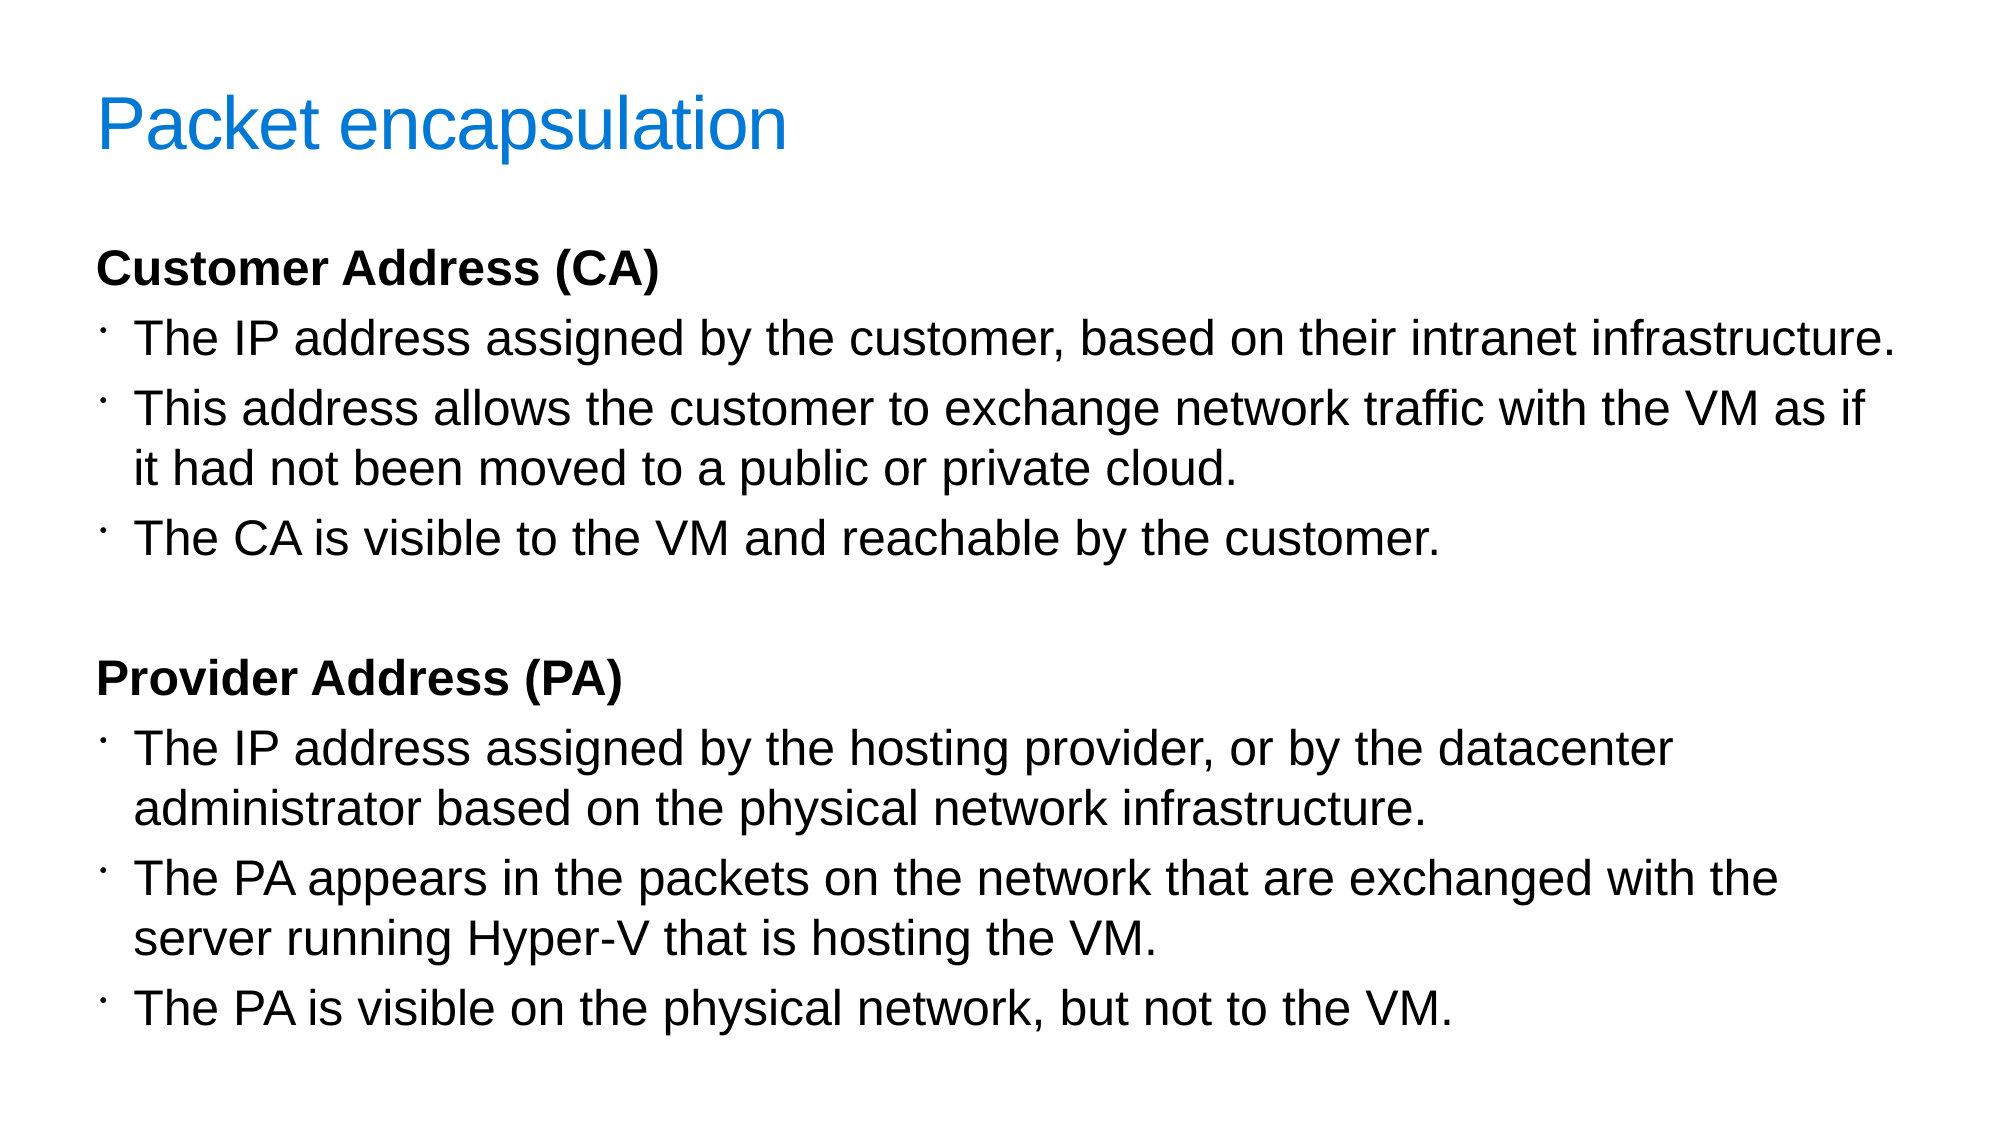

# Packet encapsulation
Customer Address (CA)
The IP address assigned by the customer, based on their intranet infrastructure.
This address allows the customer to exchange network traffic with the VM as if it had not been moved to a public or private cloud.
The CA is visible to the VM and reachable by the customer.

Provider Address (PA)
The IP address assigned by the hosting provider, or by the datacenter administrator based on the physical network infrastructure.
The PA appears in the packets on the network that are exchanged with the server running Hyper-V that is hosting the VM.
The PA is visible on the physical network, but not to the VM.